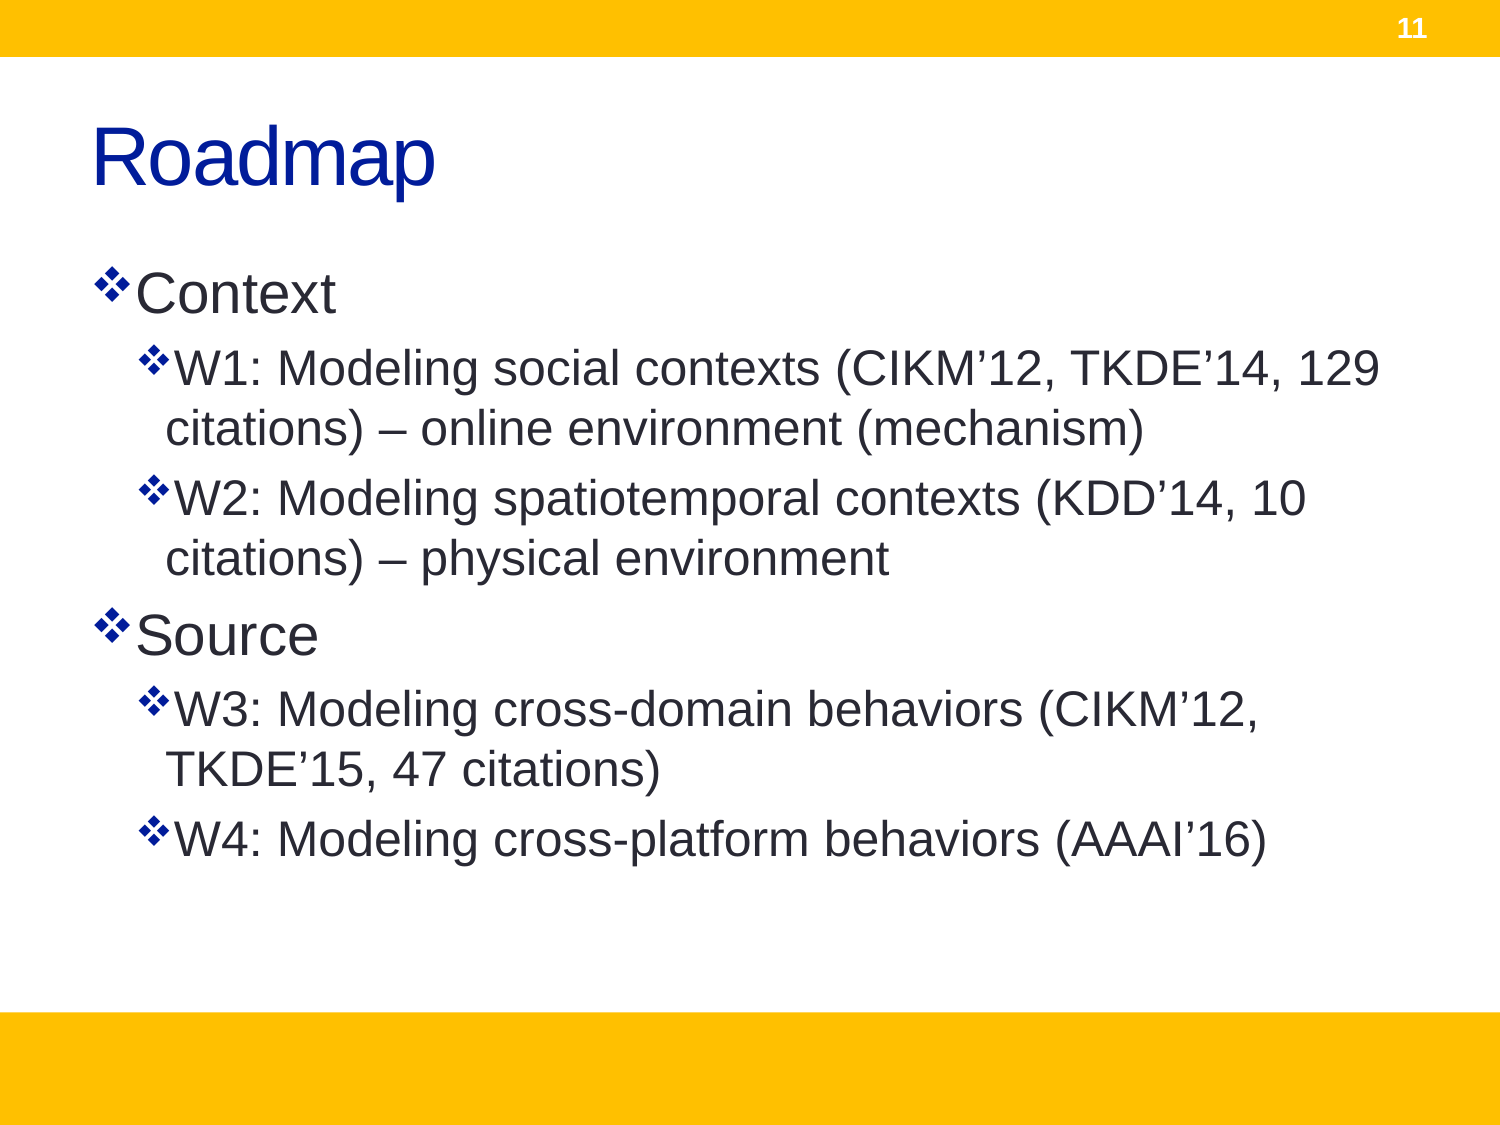

11
# Roadmap
Context
W1: Modeling social contexts (CIKM’12, TKDE’14, 129 citations) – online environment (mechanism)
W2: Modeling spatiotemporal contexts (KDD’14, 10 citations) – physical environment
Source
W3: Modeling cross-domain behaviors (CIKM’12, TKDE’15, 47 citations)
W4: Modeling cross-platform behaviors (AAAI’16)